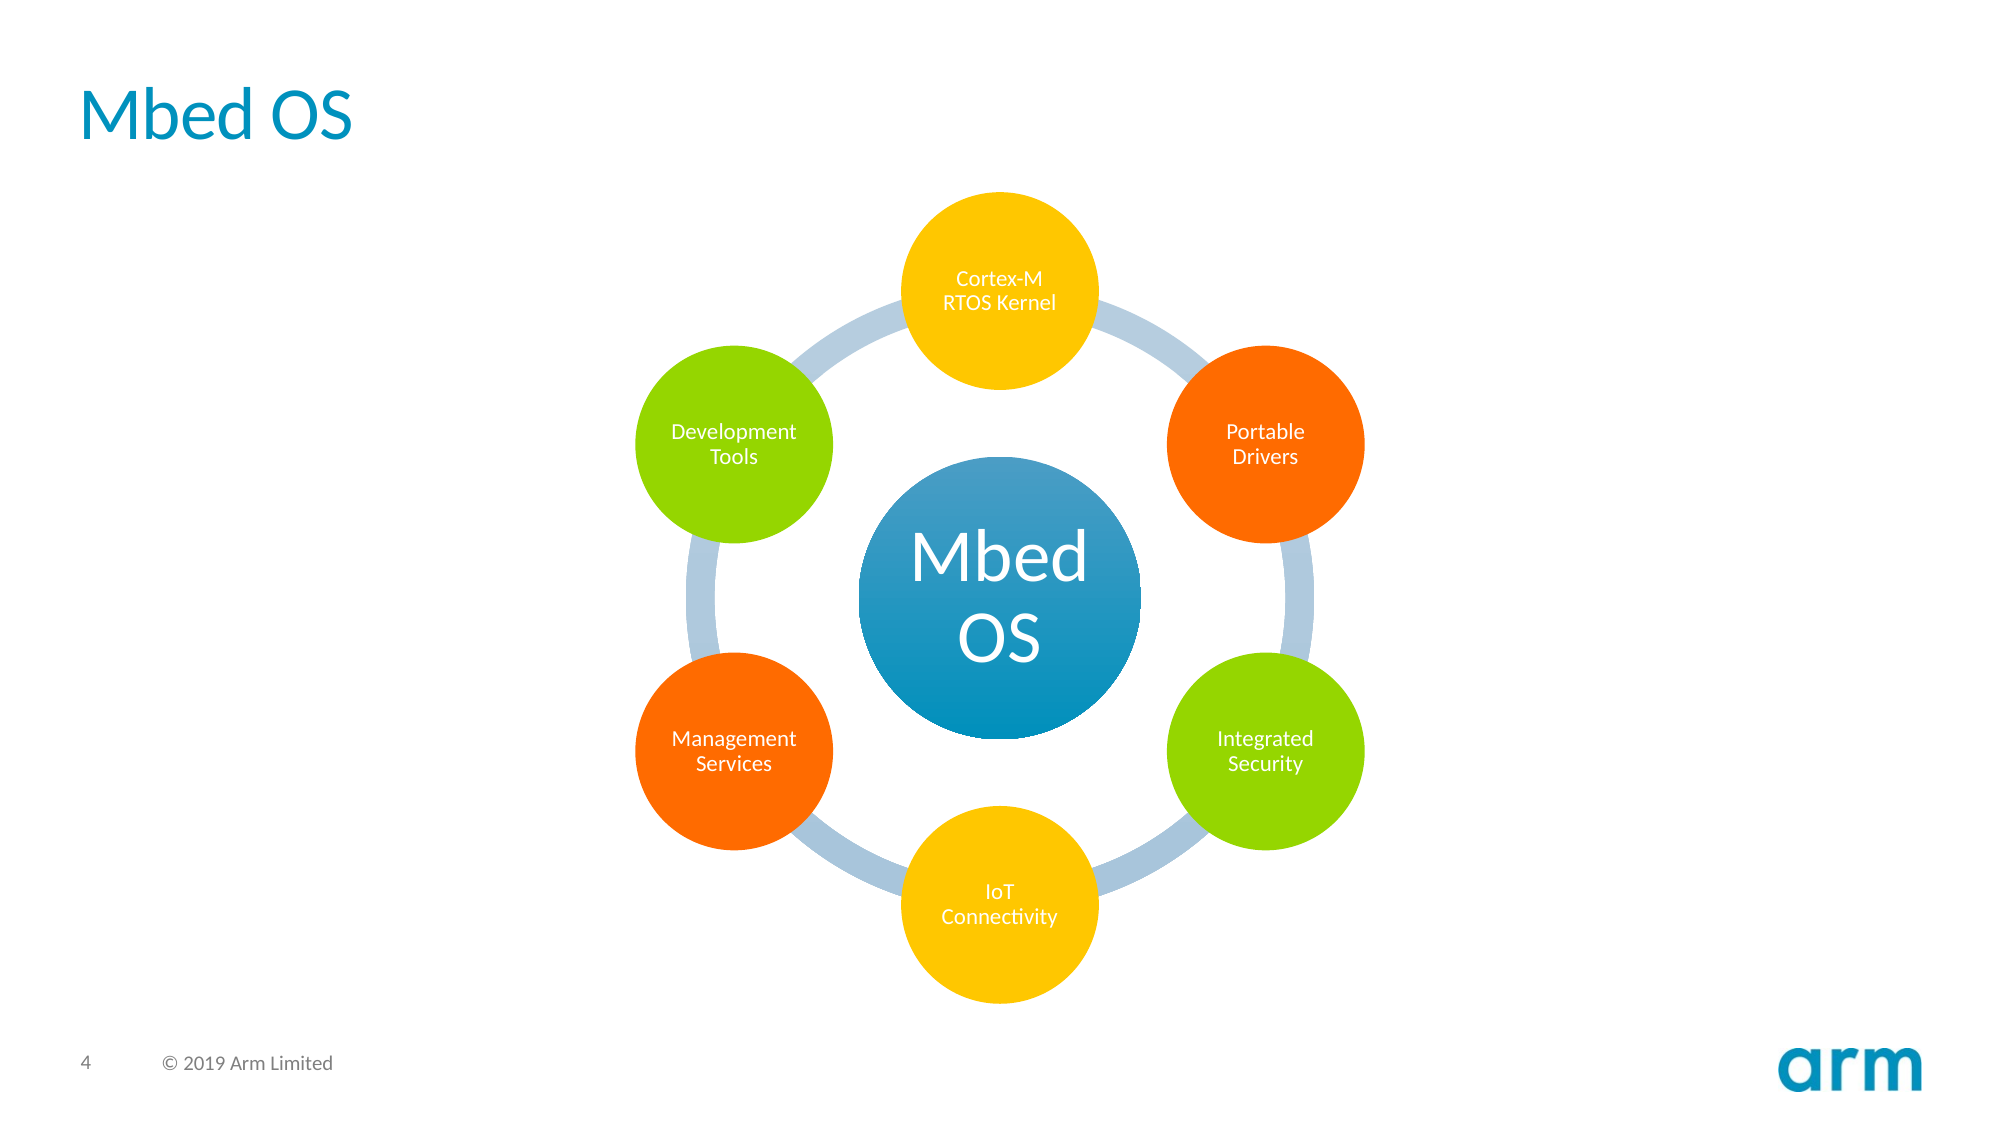

# Mbed OS
Mbed OS
Cortex-M RTOS Kernel
Portable Drivers
Integrated Security
IoT Connectivity
Management Services
Development Tools